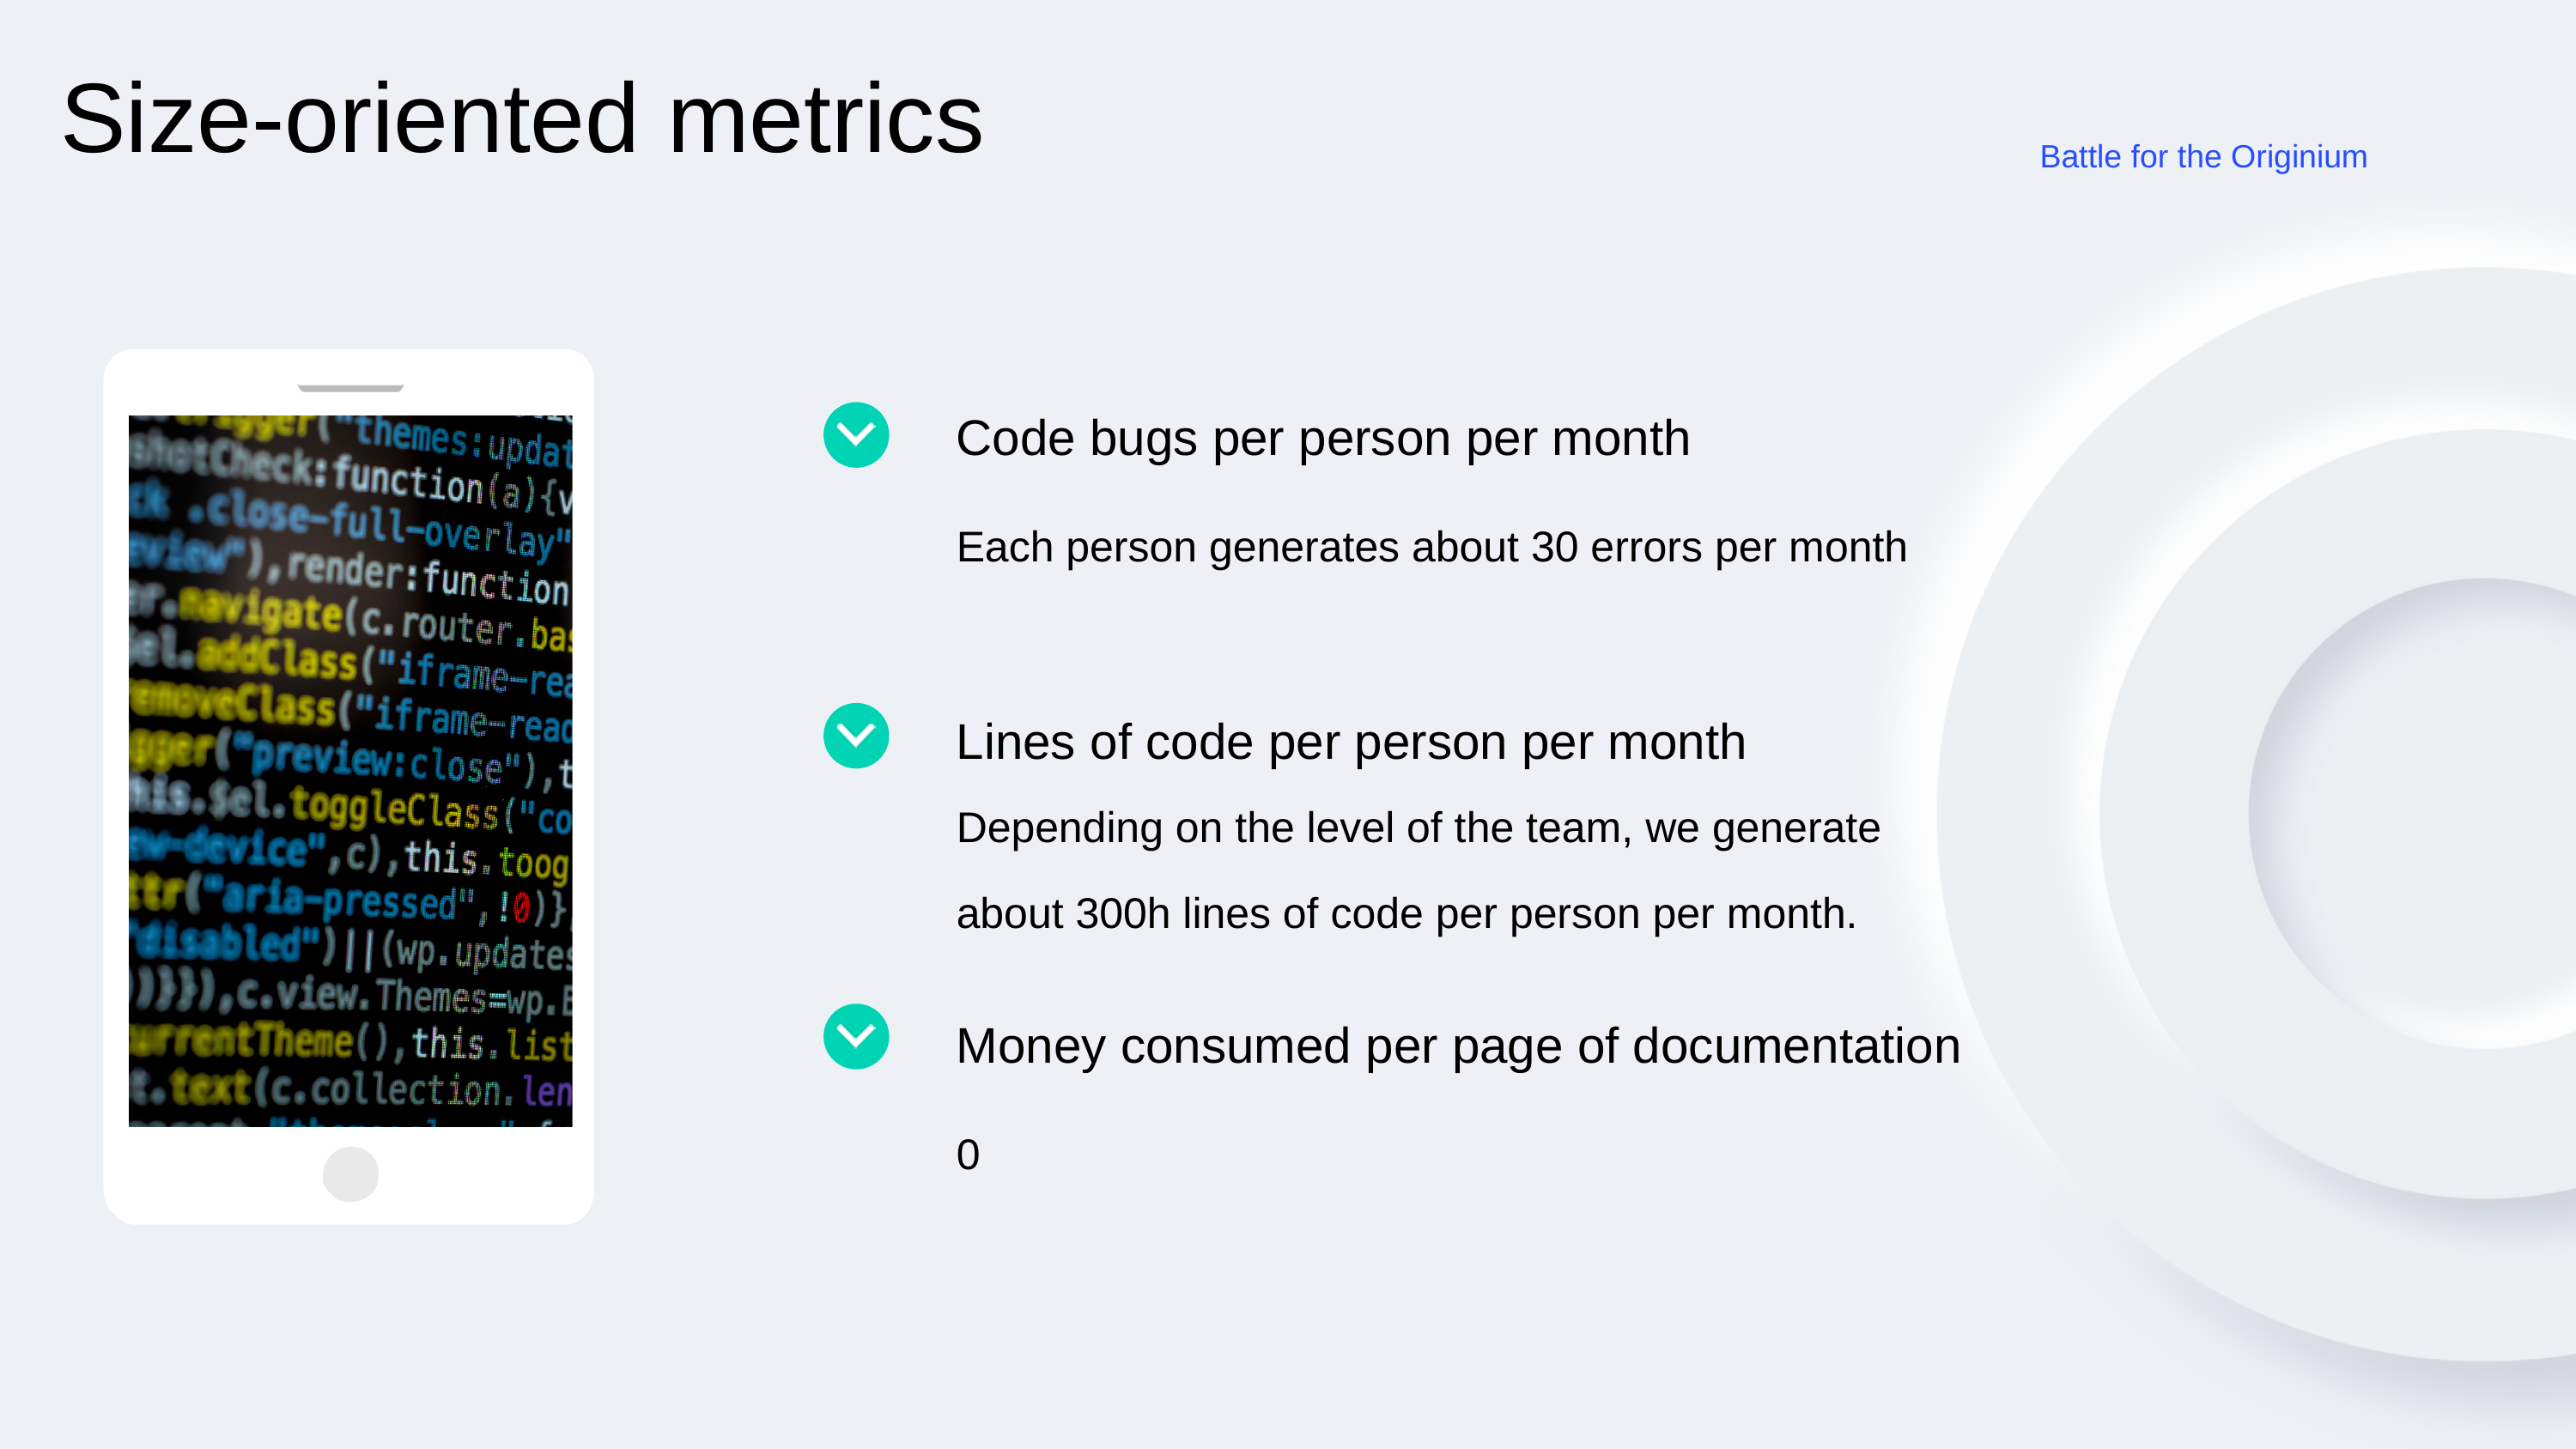

Size-oriented metrics

 Battle for the Originium

Code bugs per person per month

Each person generates about 30 errors per month
Lines of code per person per month

Depending on the level of the team, we generate about 300h lines of code per person per month.
Money consumed per page of documentation

0